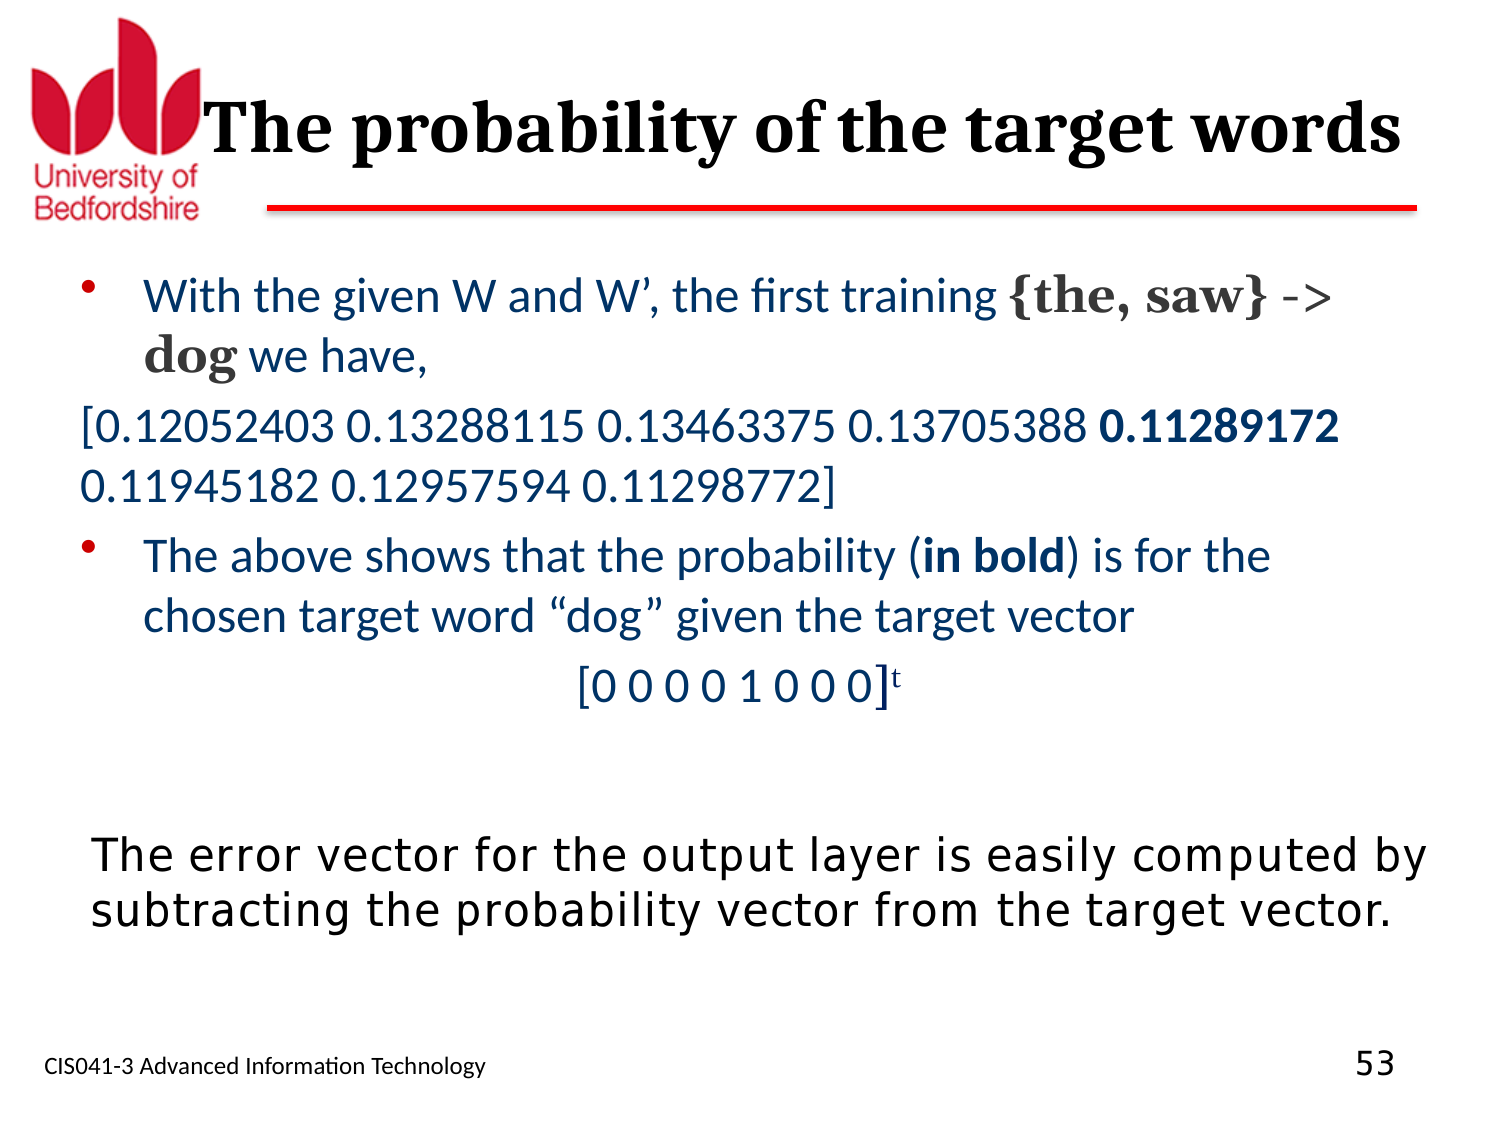

# The probability of the target words
With the given W and W’, the first training {the, saw} -> dog we have,
[0.12052403 0.13288115 0.13463375 0.13705388 0.11289172 0.11945182 0.12957594 0.11298772]
The above shows that the probability (in bold) is for the chosen target word “dog” given the target vector
[0 0 0 0 1 0 0 0]t
The error vector for the output layer is easily computed by subtracting the probability vector from the target vector.
CIS041-3 Advanced Information Technology